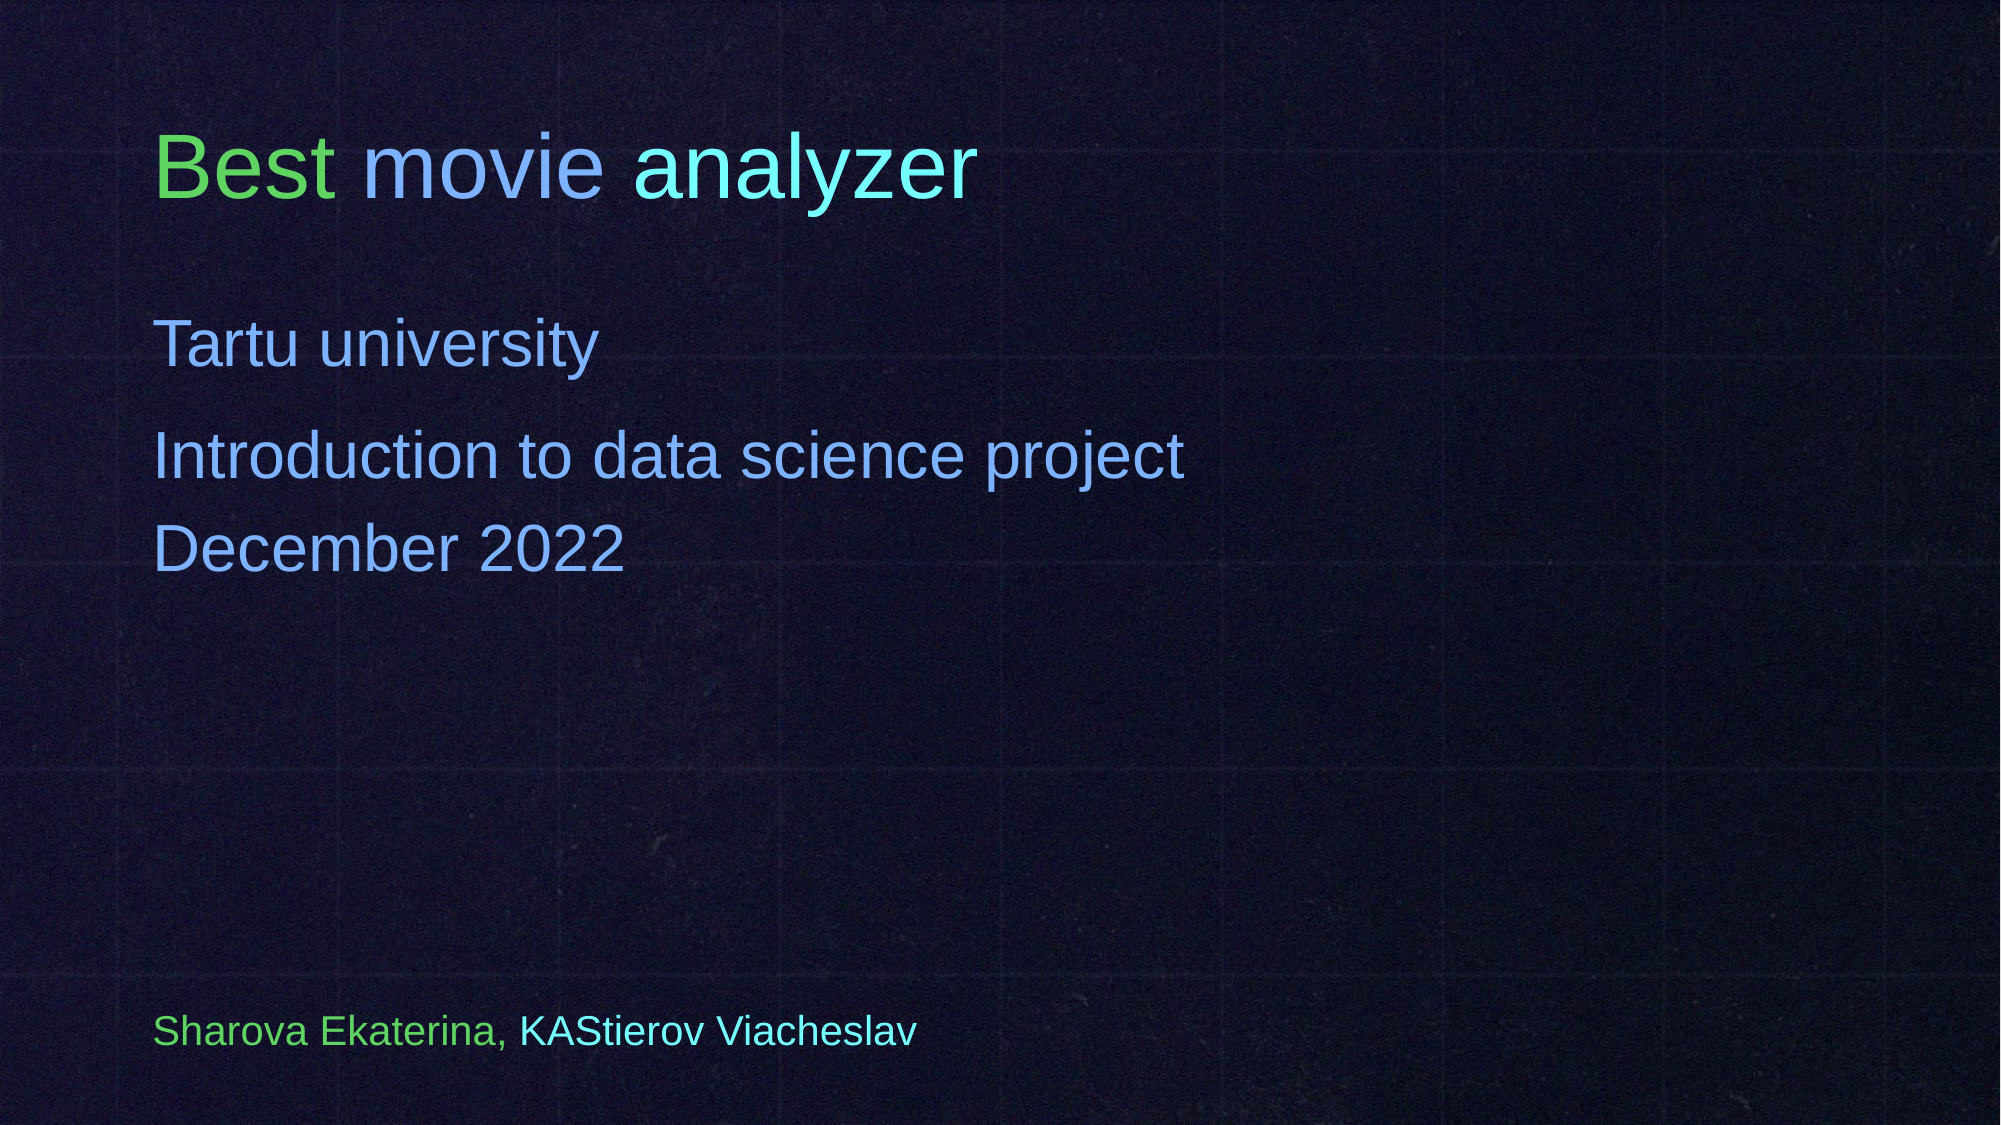

# Best movie analyzer
Tartu university
Introduction to data science project
December 2022
Sharova Ekaterina, KAStierov Viacheslav